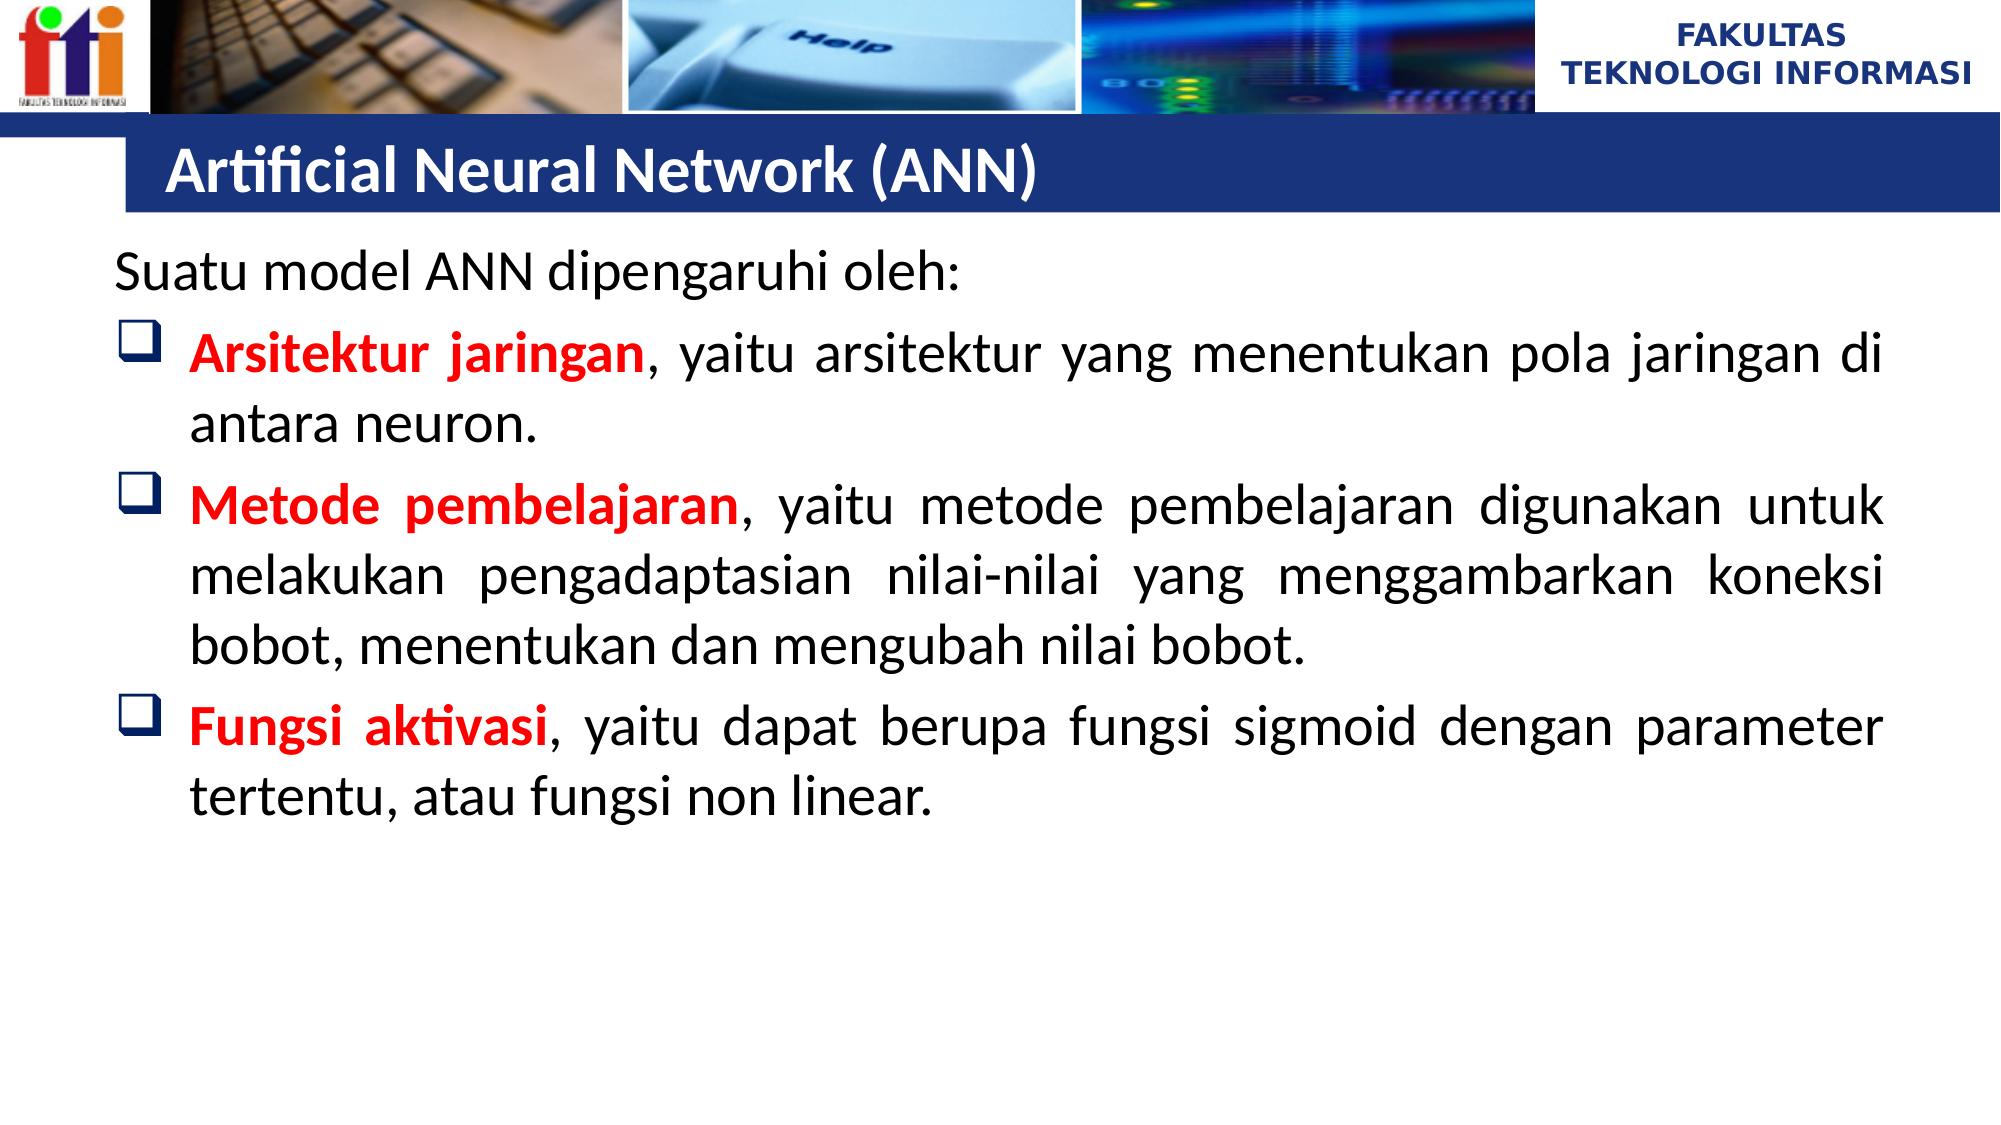

# Artificial Neural Network (ANN)
Suatu model ANN dipengaruhi oleh:
Arsitektur jaringan, yaitu arsitektur yang menentukan pola jaringan di antara neuron.
Metode pembelajaran, yaitu metode pembelajaran digunakan untuk melakukan pengadaptasian nilai-nilai yang menggambarkan koneksi bobot, menentukan dan mengubah nilai bobot.
Fungsi aktivasi, yaitu dapat berupa fungsi sigmoid dengan parameter tertentu, atau fungsi non linear.